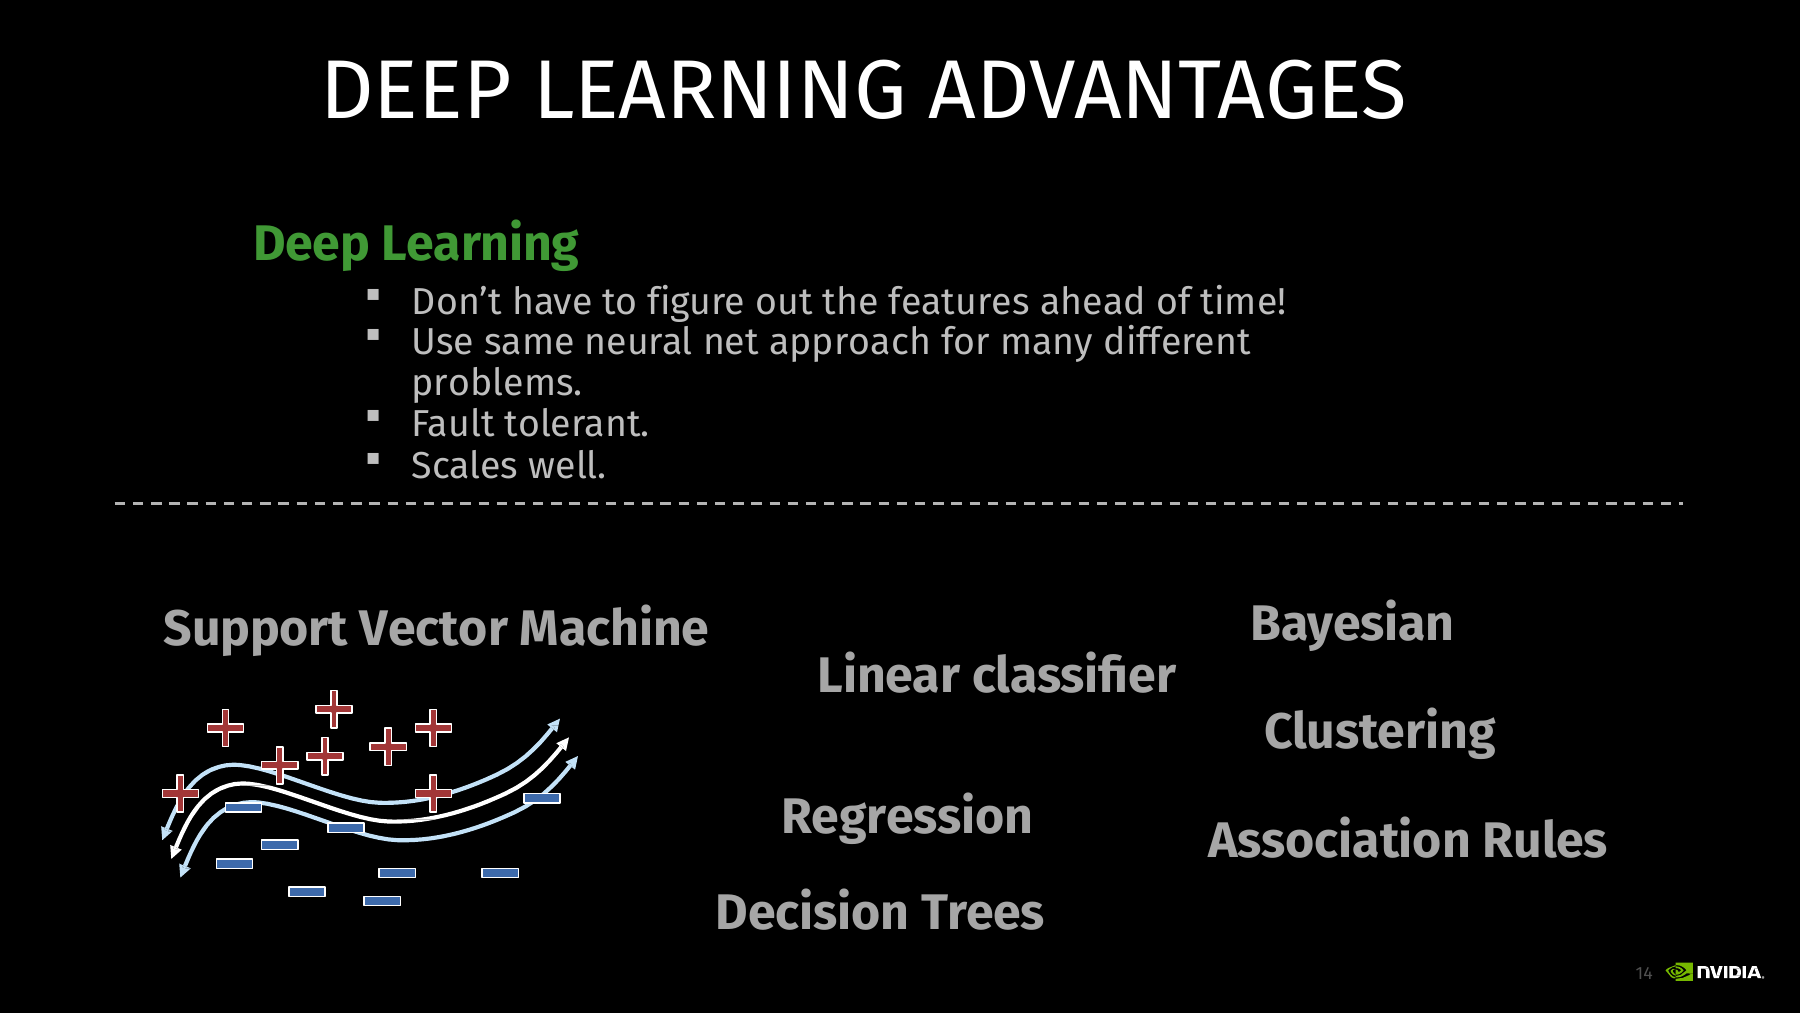

# DEEP LEARNING ADVANTAGES

Deep Learning
Don’t have to figure out the features ahead of time!
Use same neural net approach for many different problems.
Fault tolerant.
Scales well.

Bayesian
Support Vector Machine

Linear classifier
Clustering

Regression Decision Trees

Association Rules

14